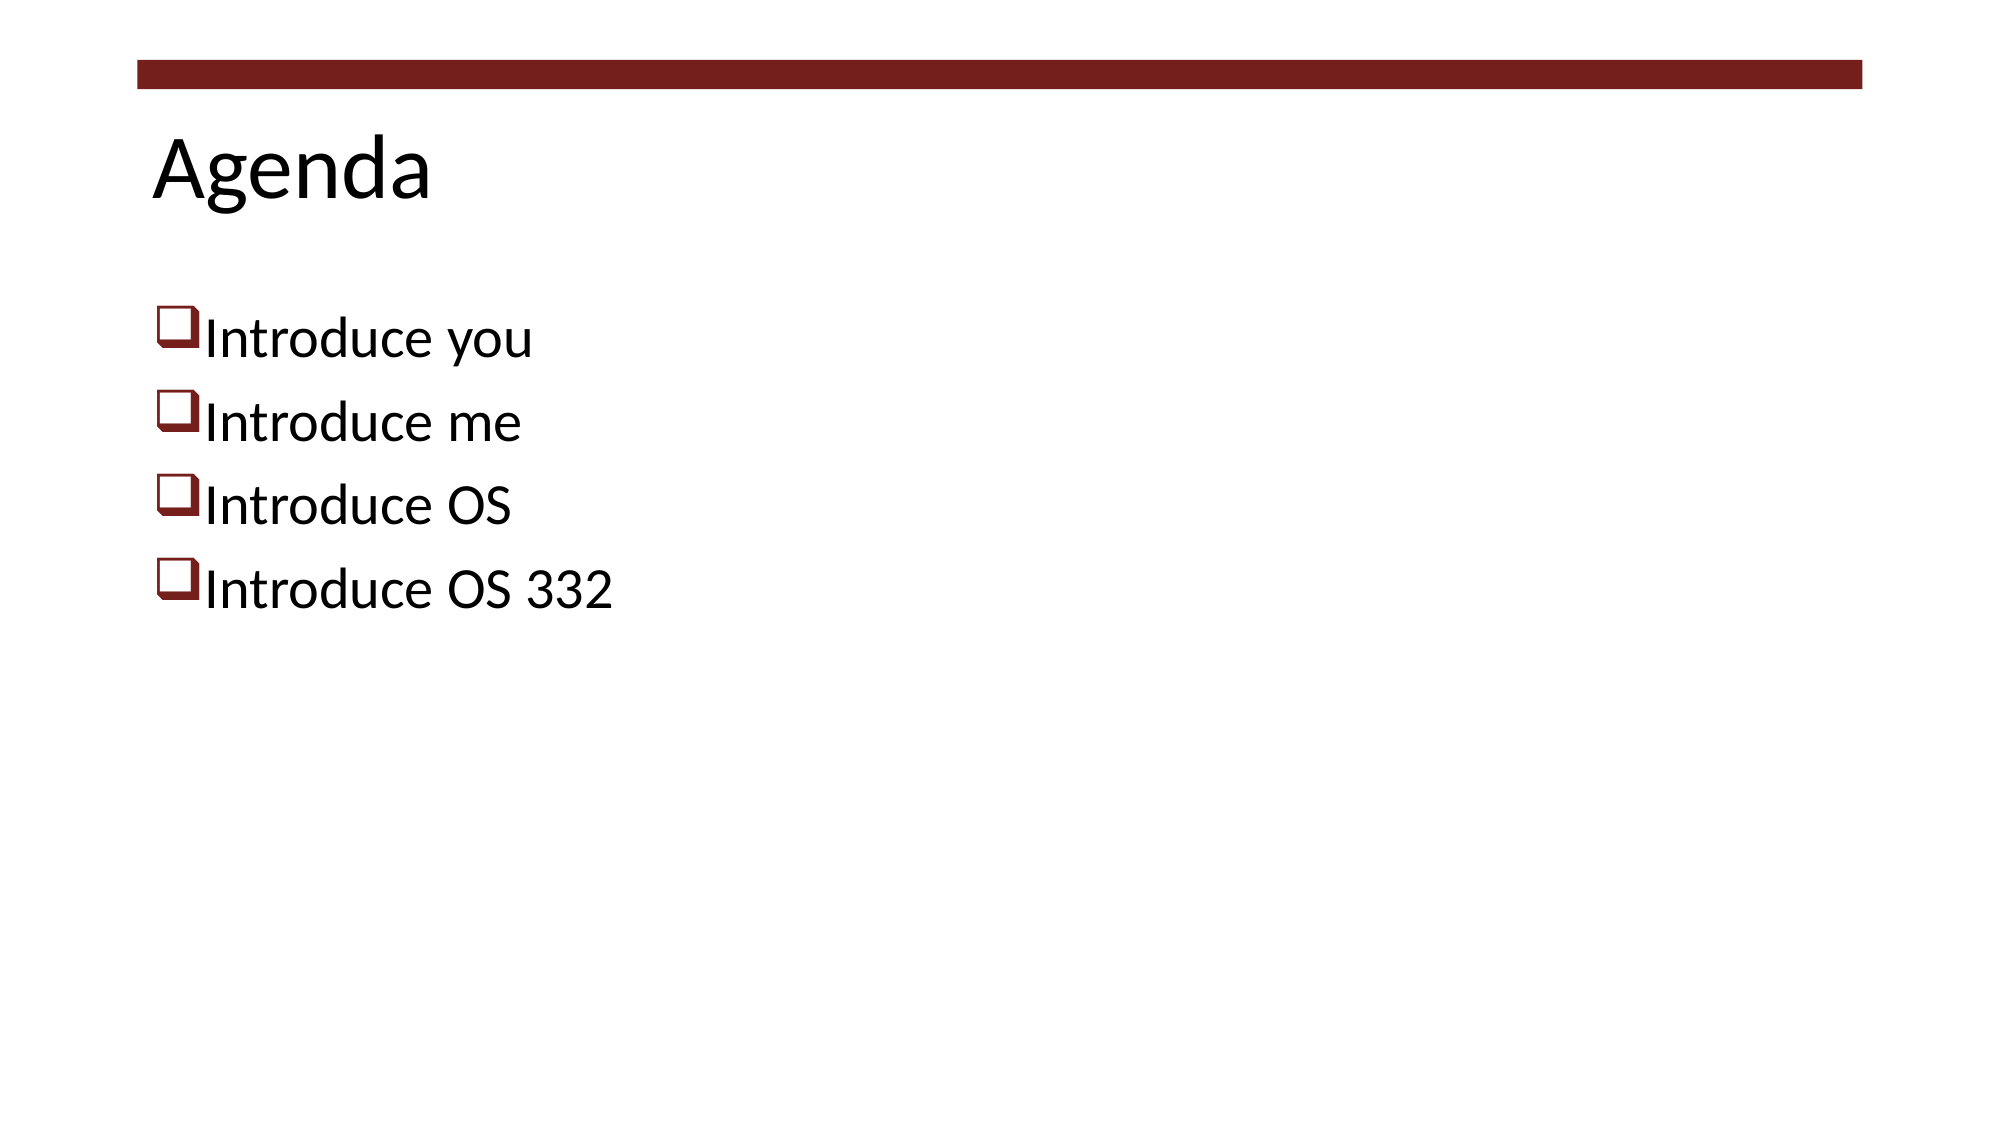

# Agenda
Introduce you
Introduce me
Introduce OS
Introduce OS 332